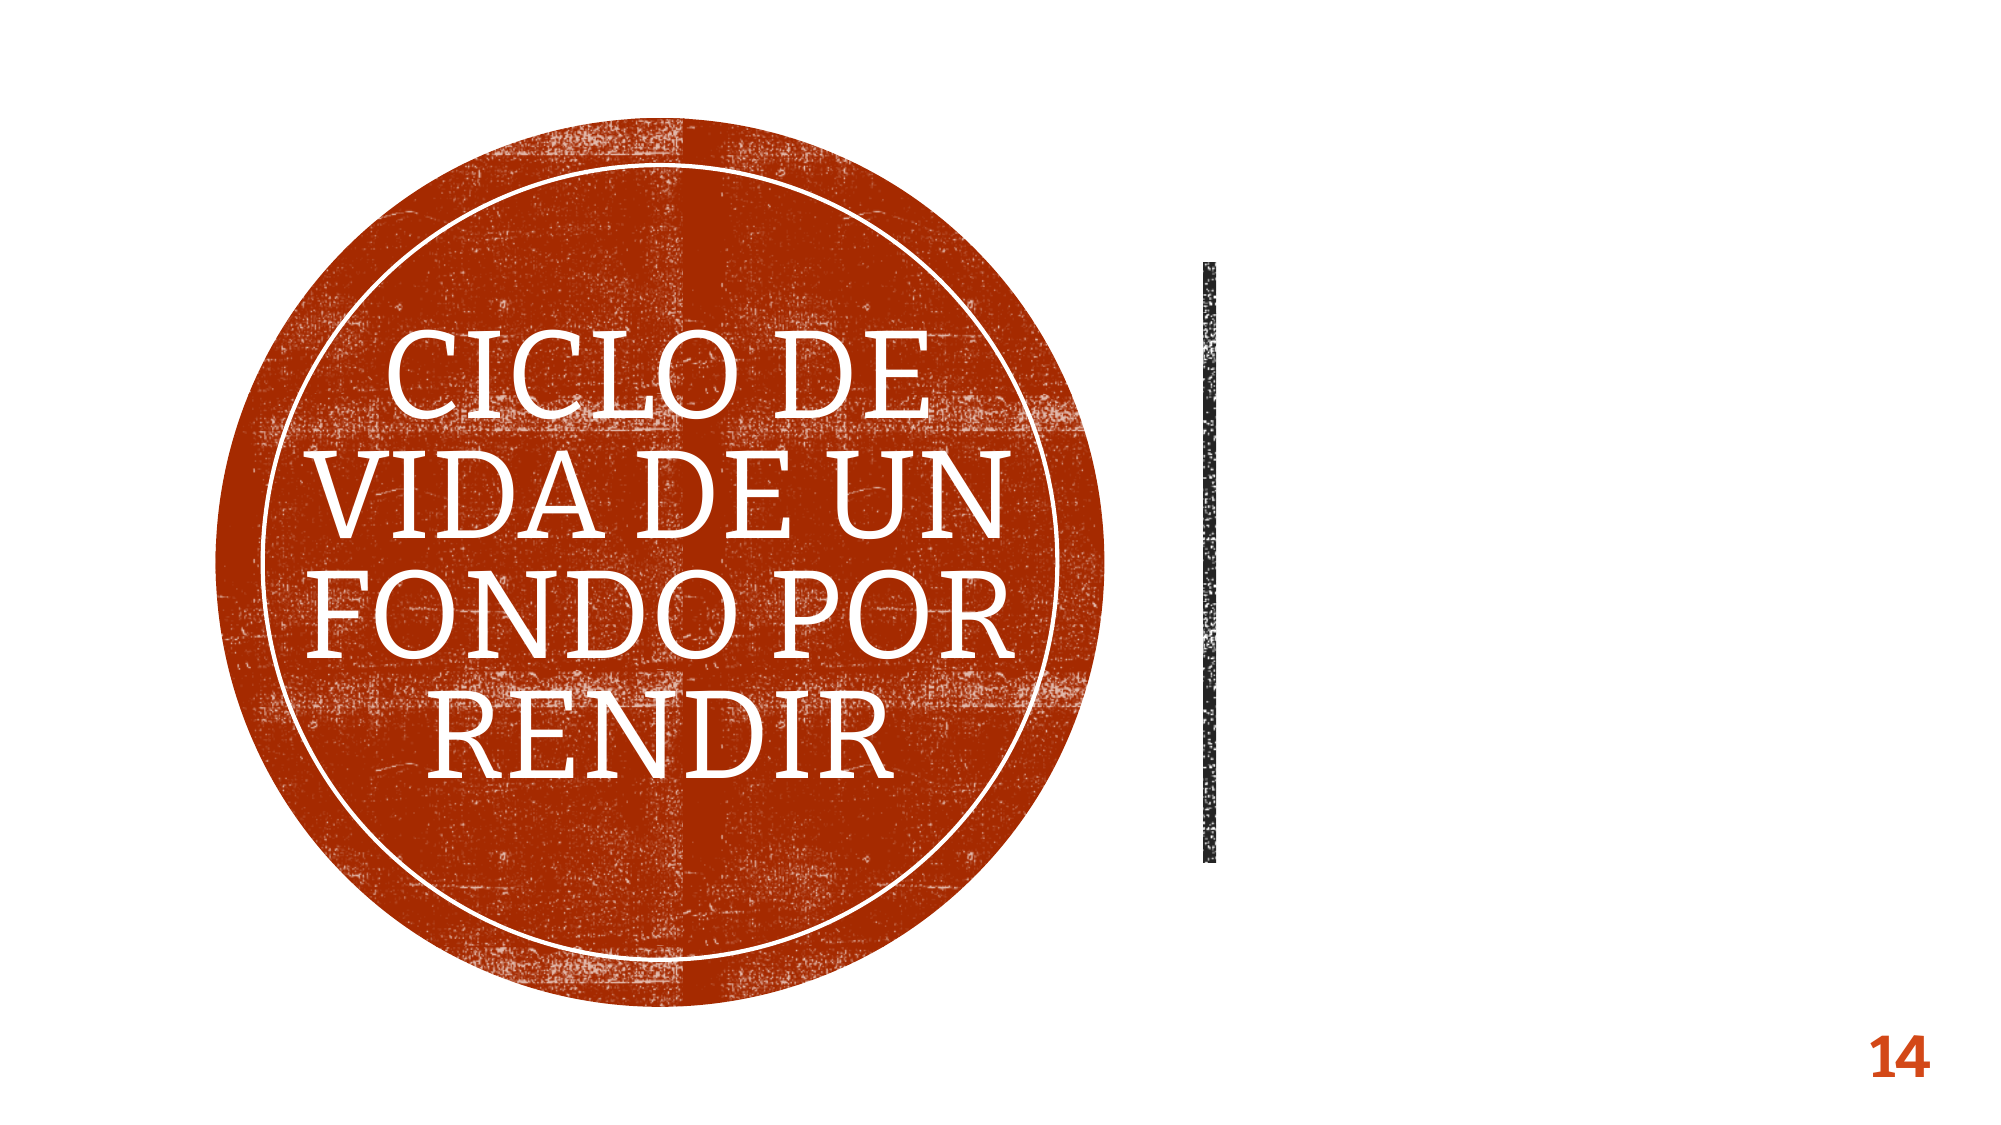

# Ciclo de vida de un Fondo Por rendir

14